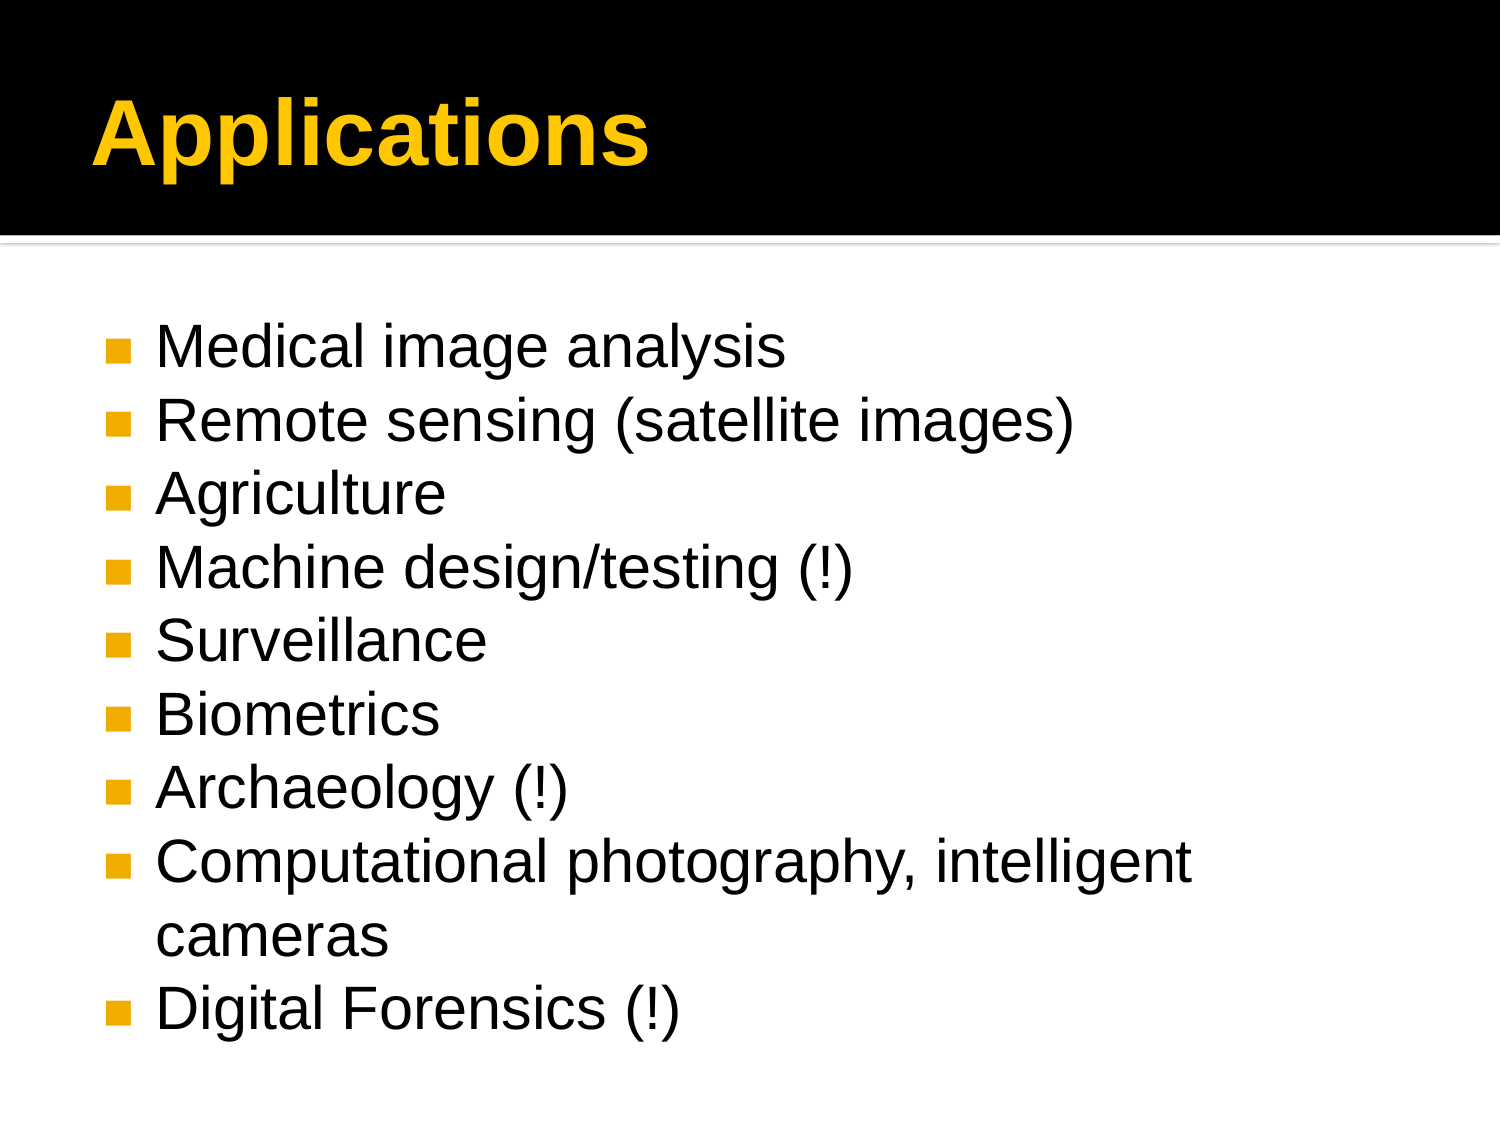

# Applications
Medical image analysis
Remote sensing (satellite images)
Agriculture
Machine design/testing (!)
Surveillance
Biometrics
Archaeology (!)
Computational photography, intelligent cameras
Digital Forensics (!)